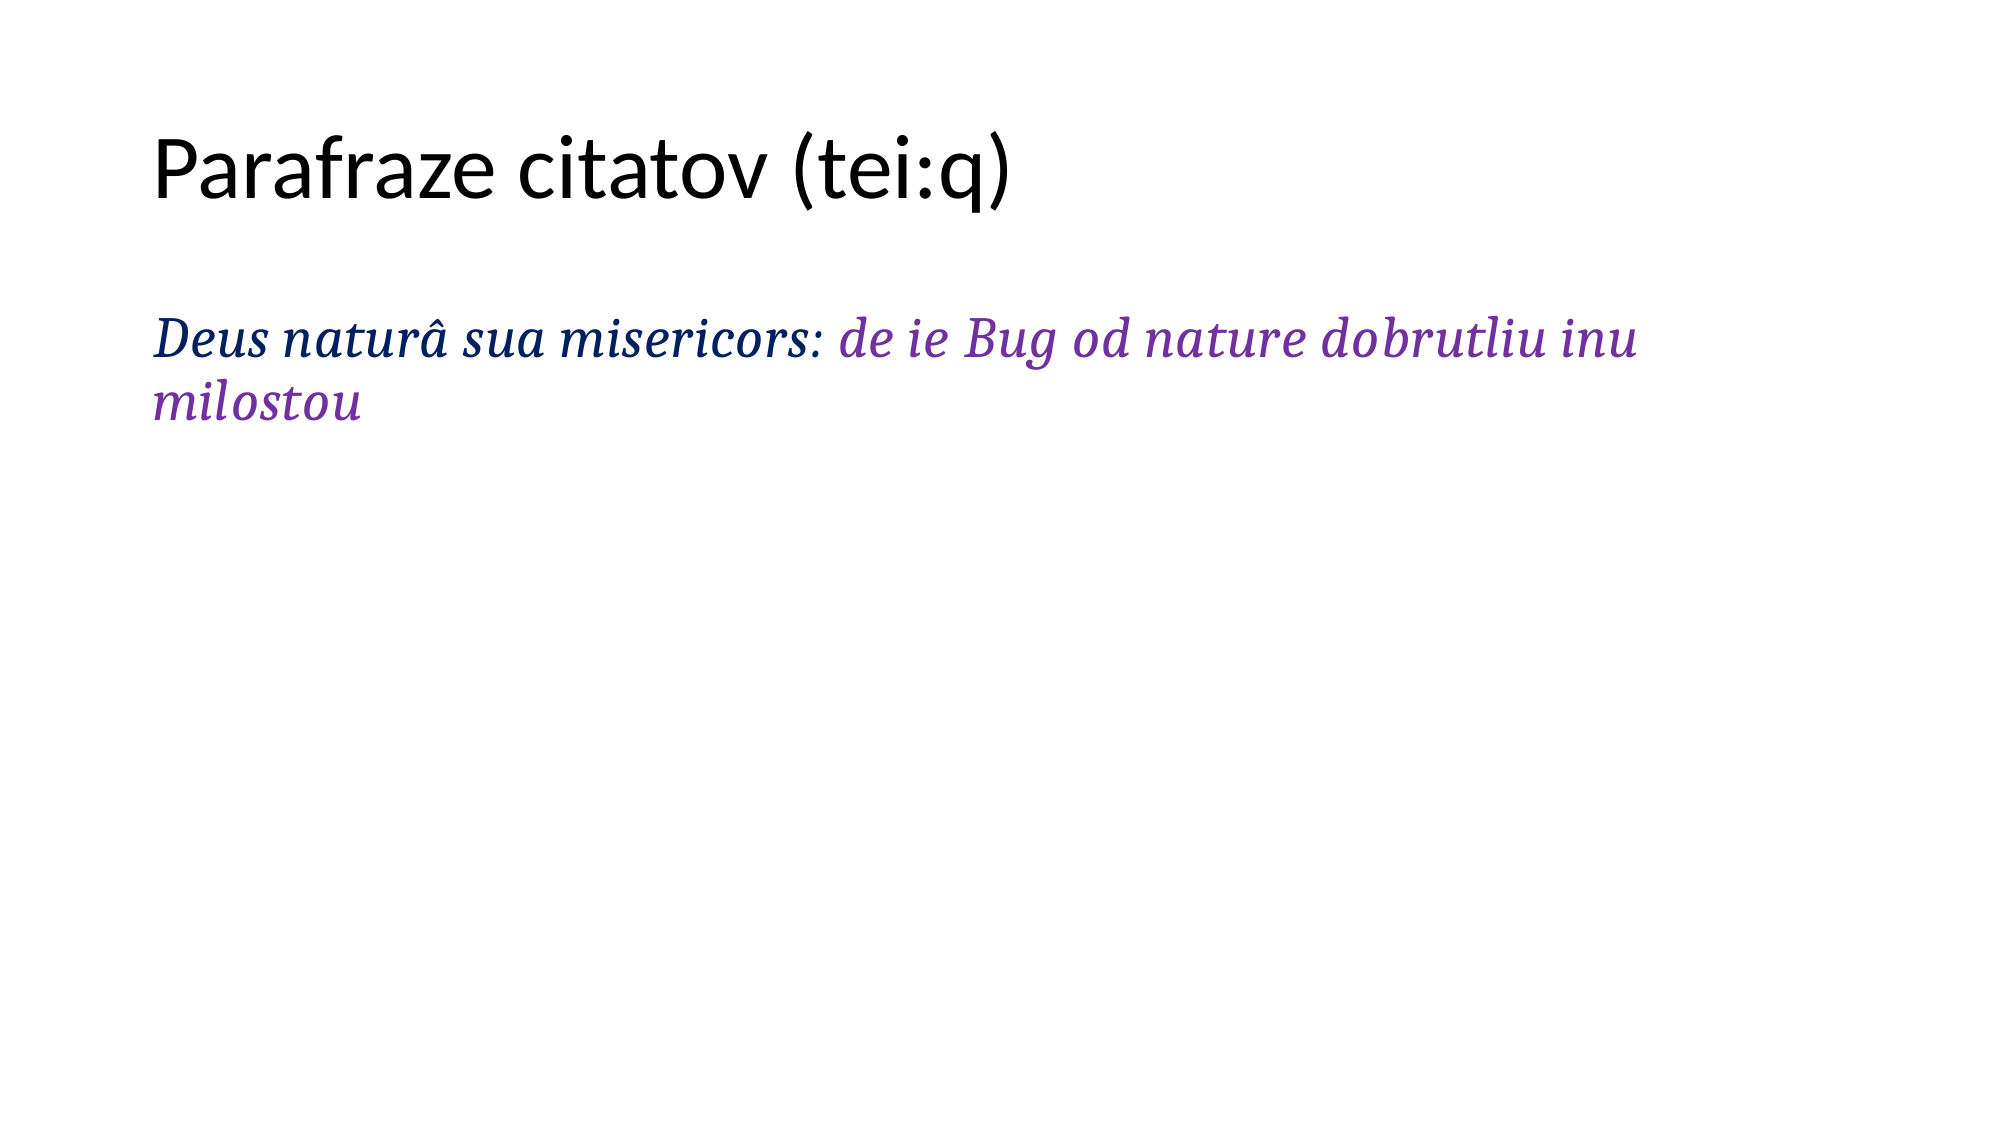

# Parafraze citatov (tei:q)
Deus naturâ sua misericors: de ie Bug od nature dobrutliu inu milostou